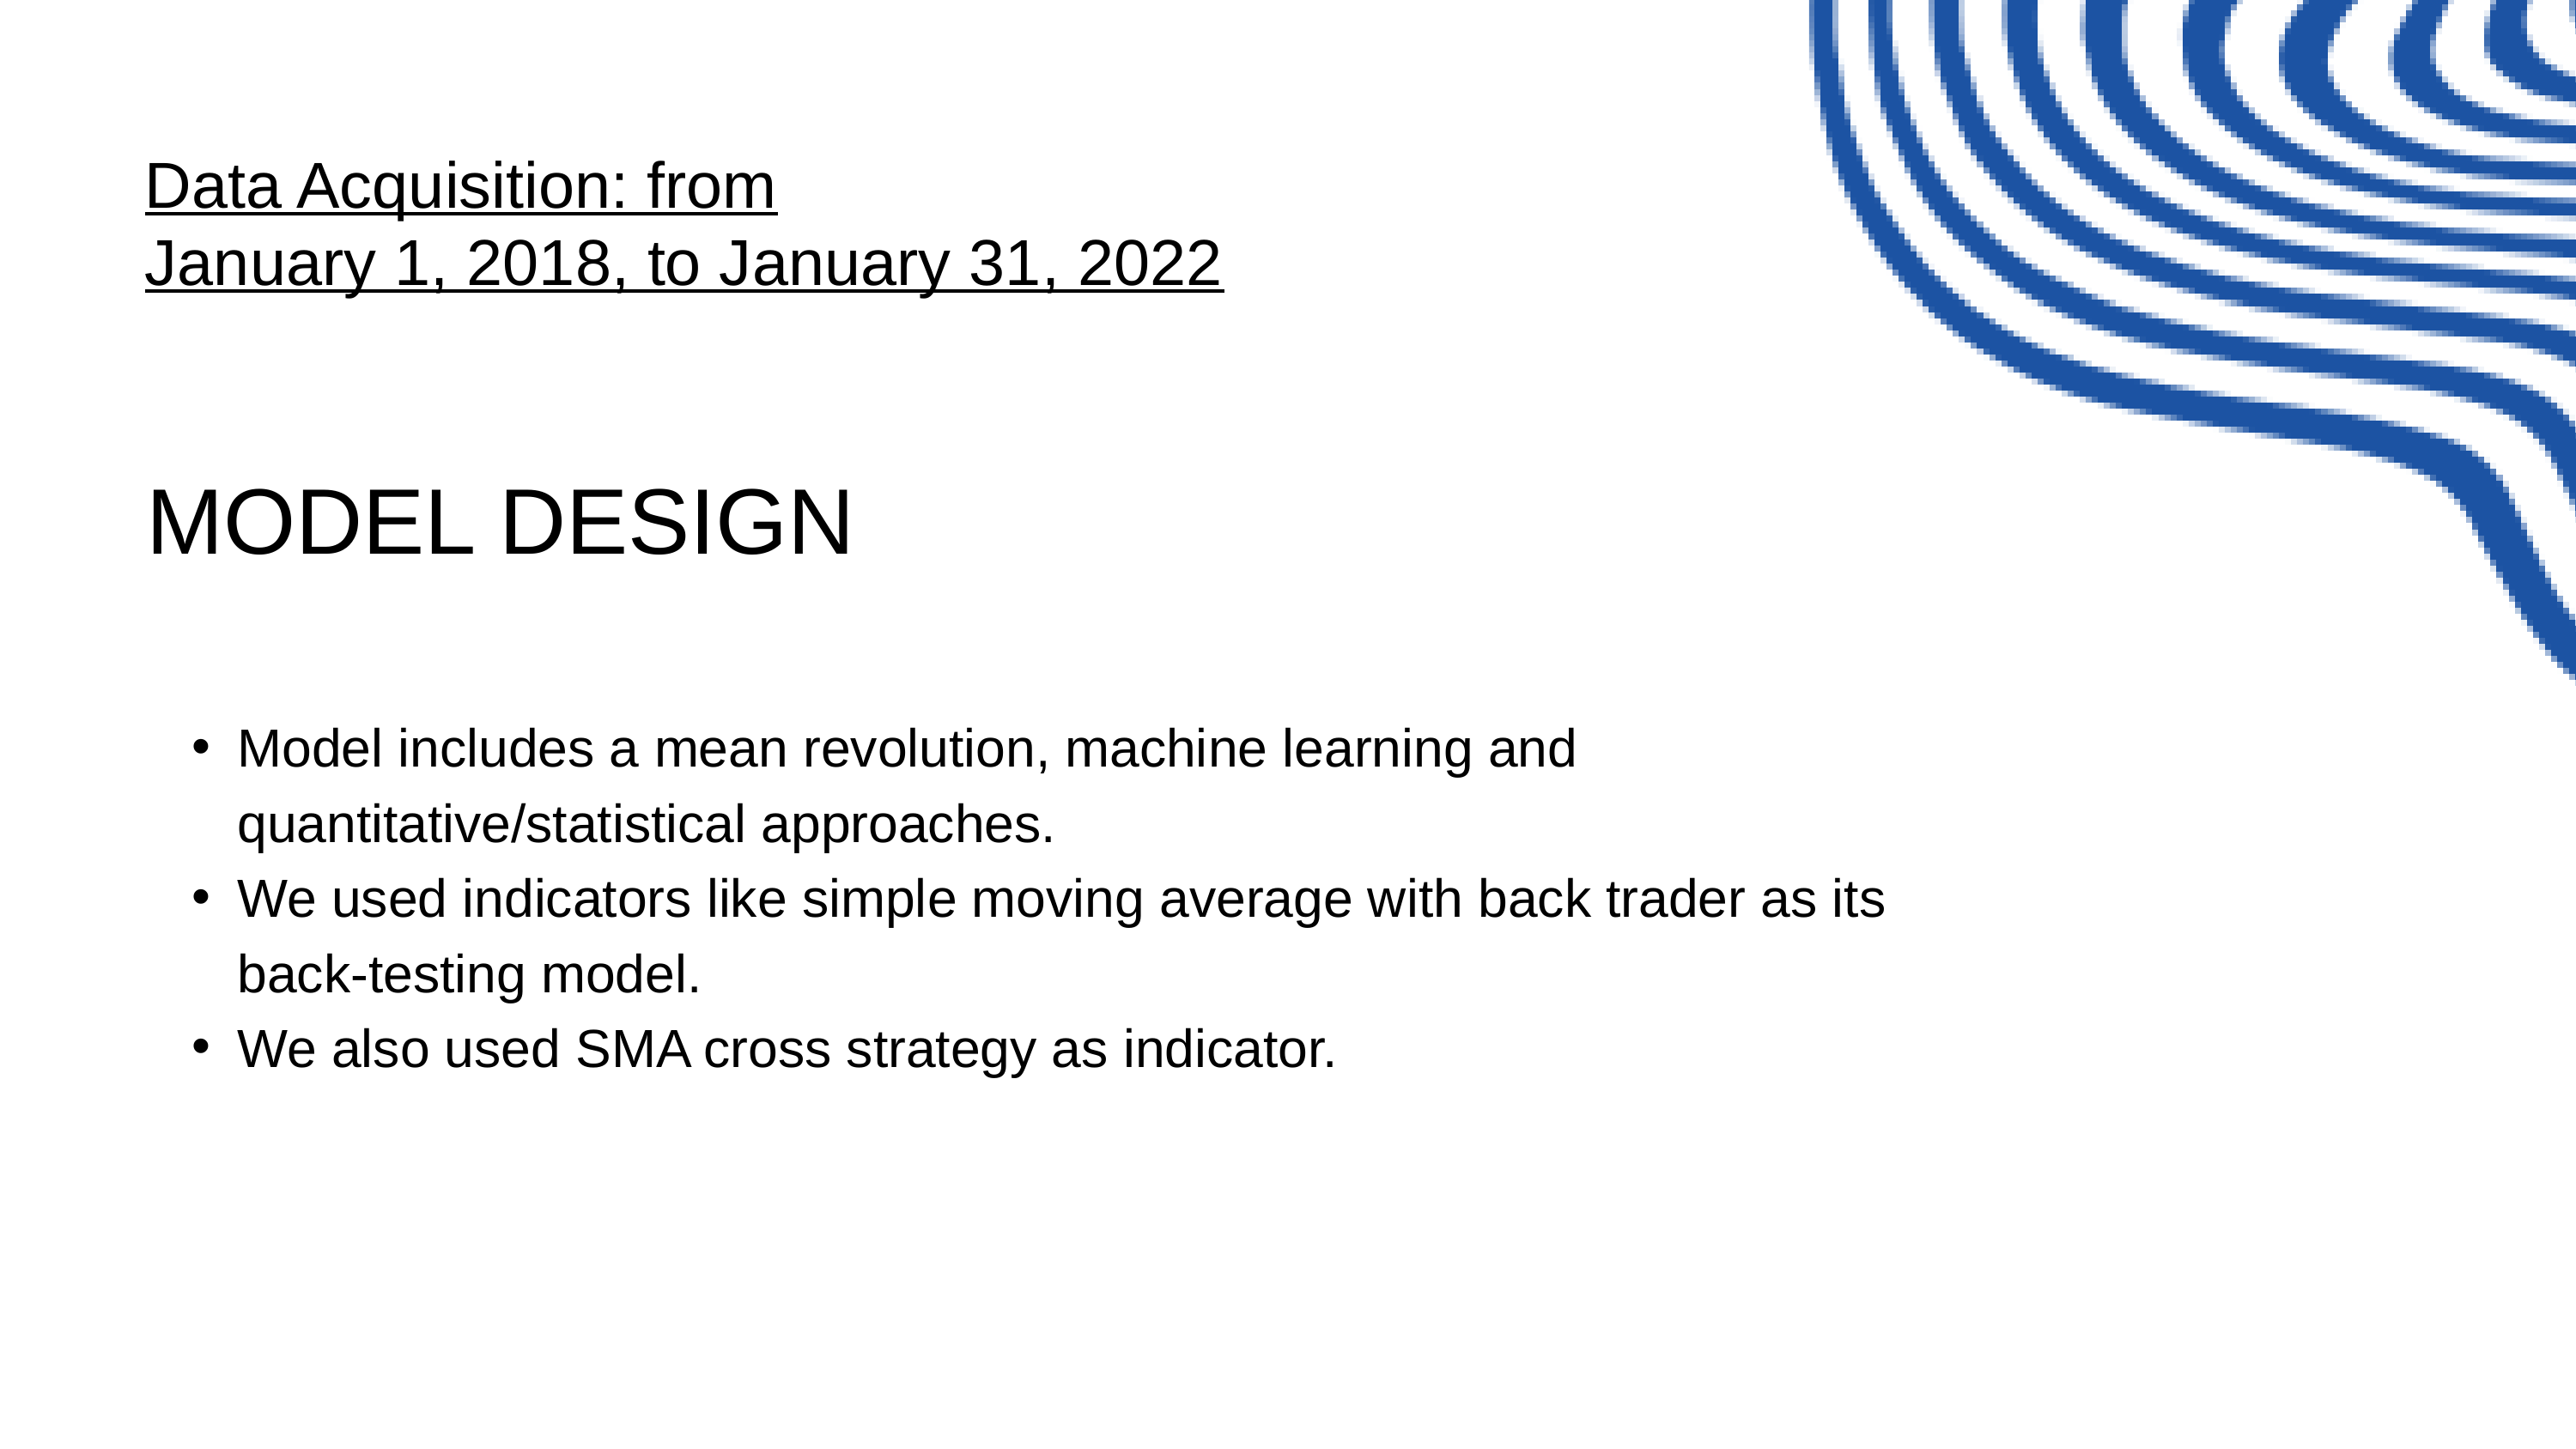

Data Acquisition: from
January 1, 2018, to January 31, 2022

MODEL DESIGN

Model includes a mean revolution, machine learning and quantitative/statistical approaches.
We used indicators like simple moving average with back trader as its back-testing model.
We also used SMA cross strategy as indicator.